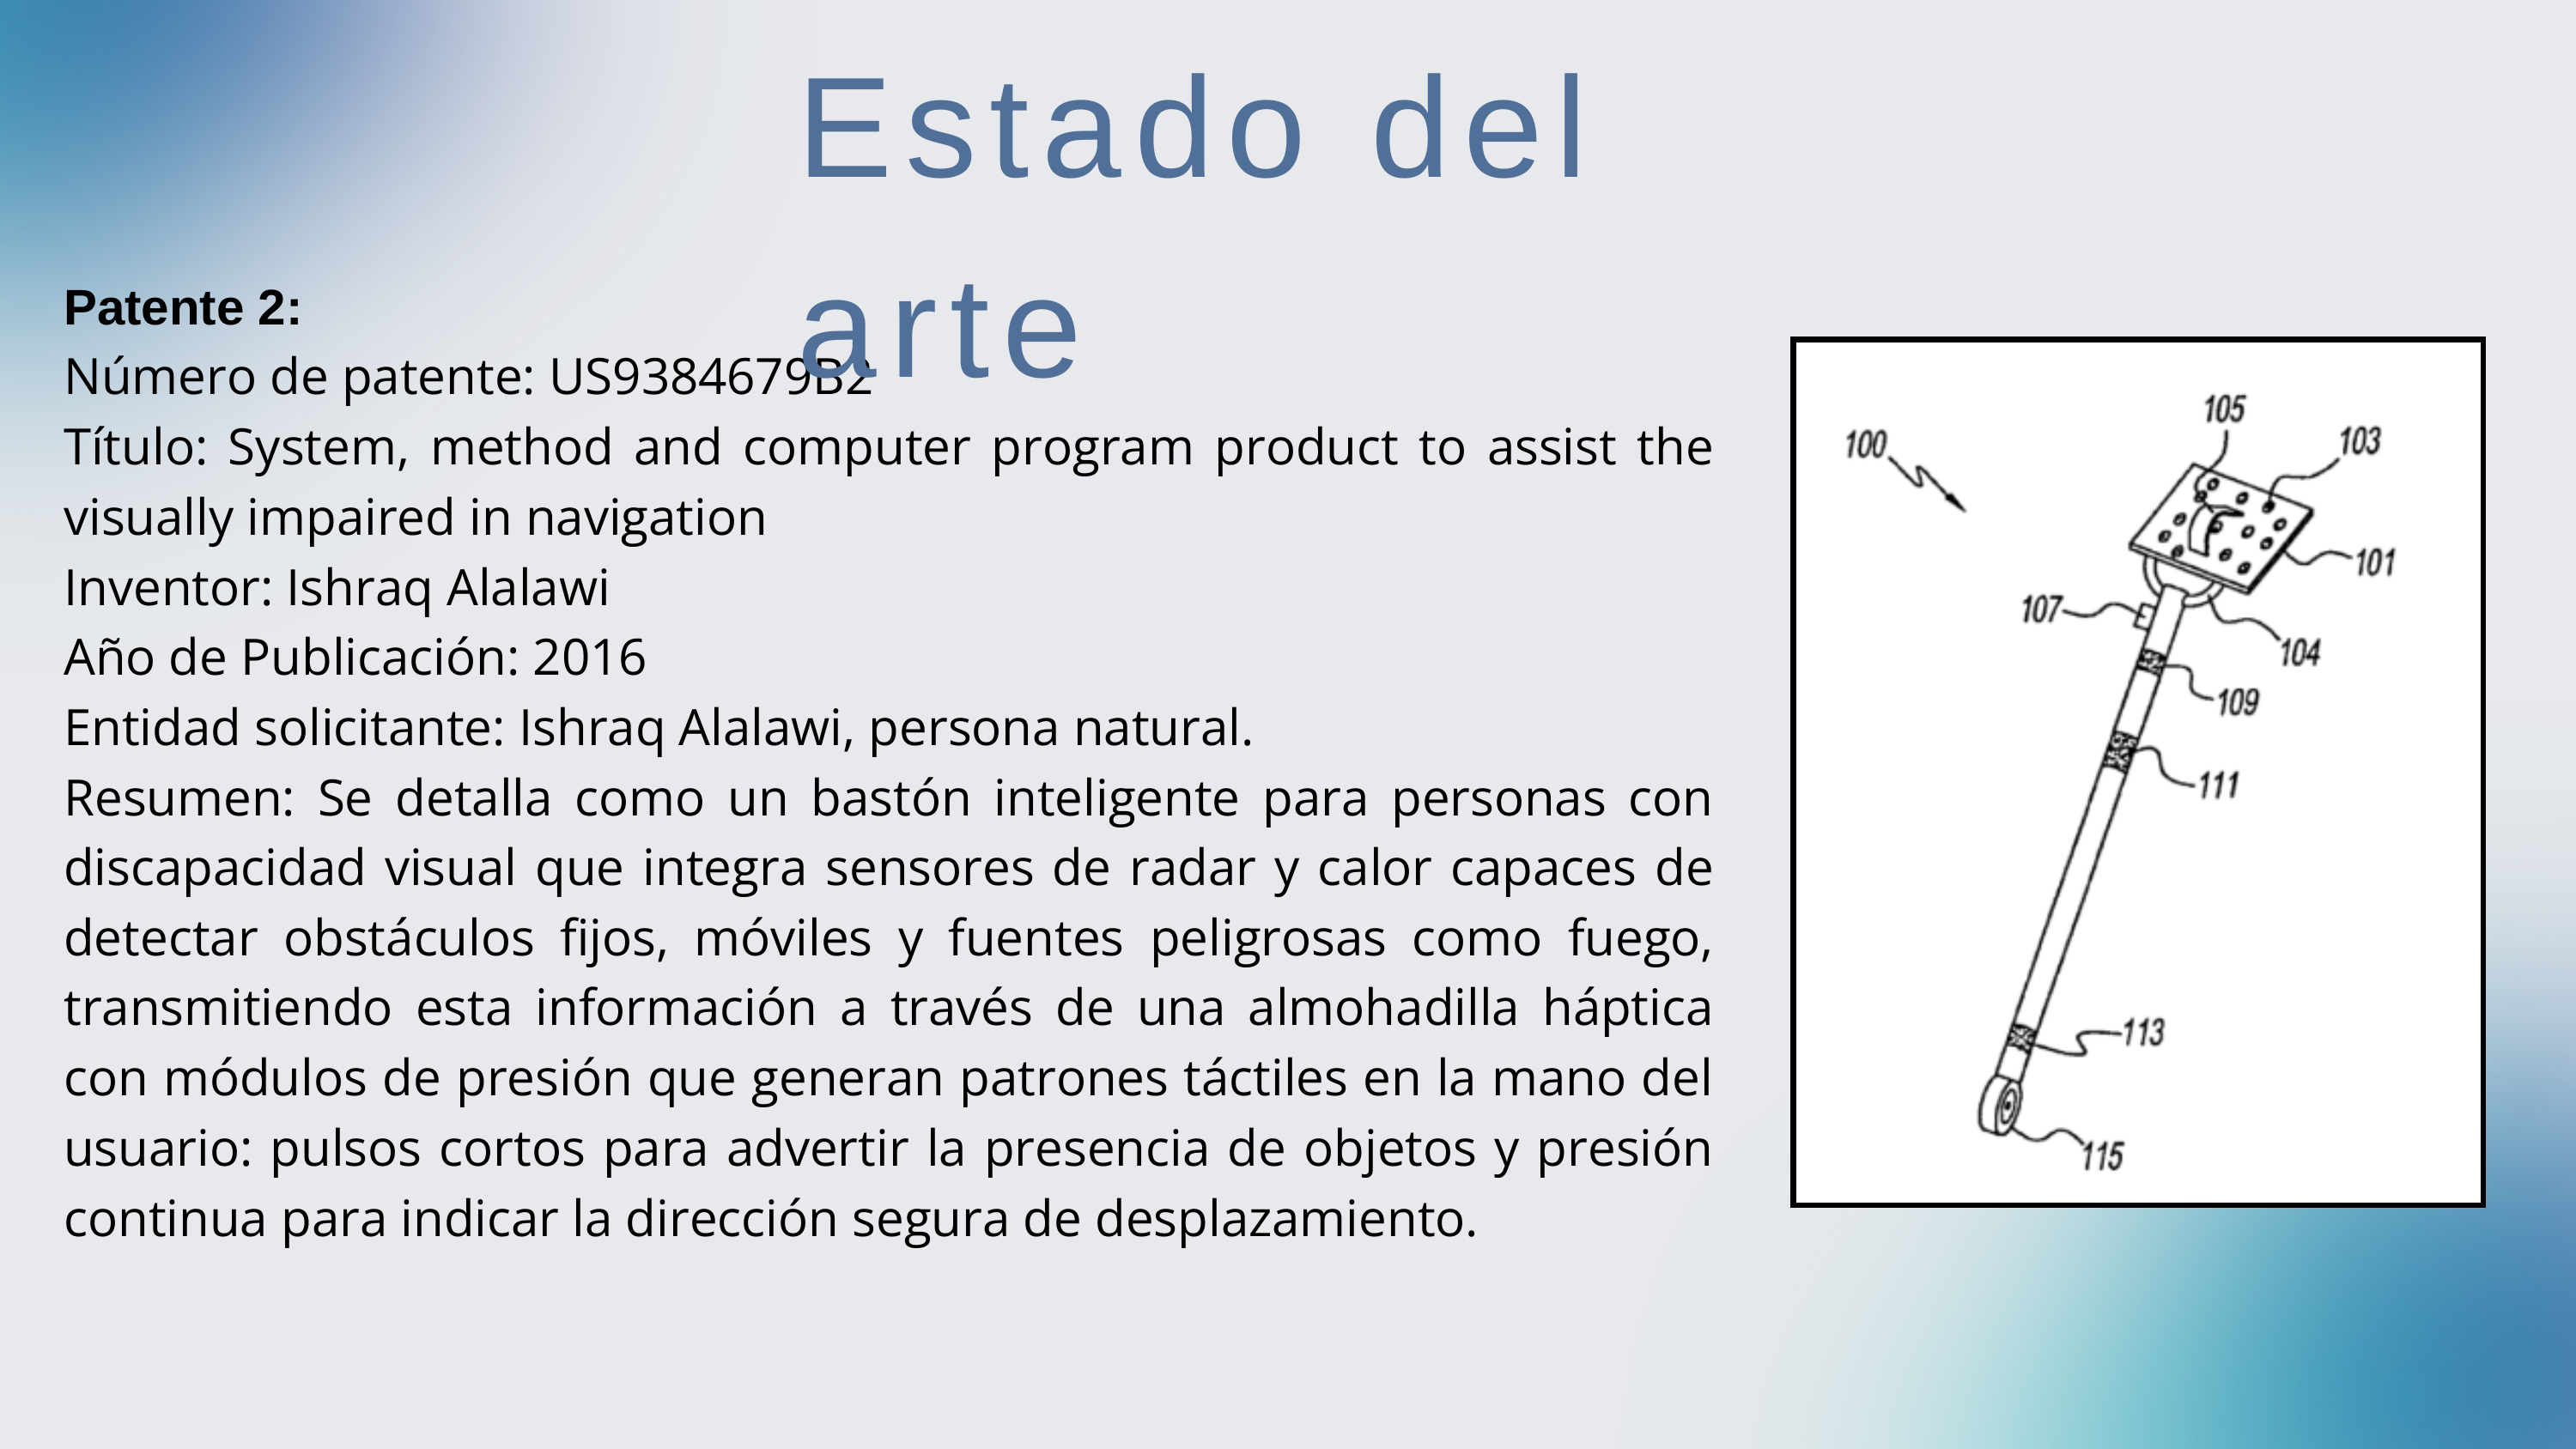

Estado del arte
Patente 2:
Número de patente: US9384679B2
Título: System, method and computer program product to assist the visually impaired in navigation
Inventor: Ishraq Alalawi
Año de Publicación: 2016
Entidad solicitante: Ishraq Alalawi, persona natural.
Resumen: Se detalla como un bastón inteligente para personas con discapacidad visual que integra sensores de radar y calor capaces de detectar obstáculos fijos, móviles y fuentes peligrosas como fuego, transmitiendo esta información a través de una almohadilla háptica con módulos de presión que generan patrones táctiles en la mano del usuario: pulsos cortos para advertir la presencia de objetos y presión continua para indicar la dirección segura de desplazamiento.